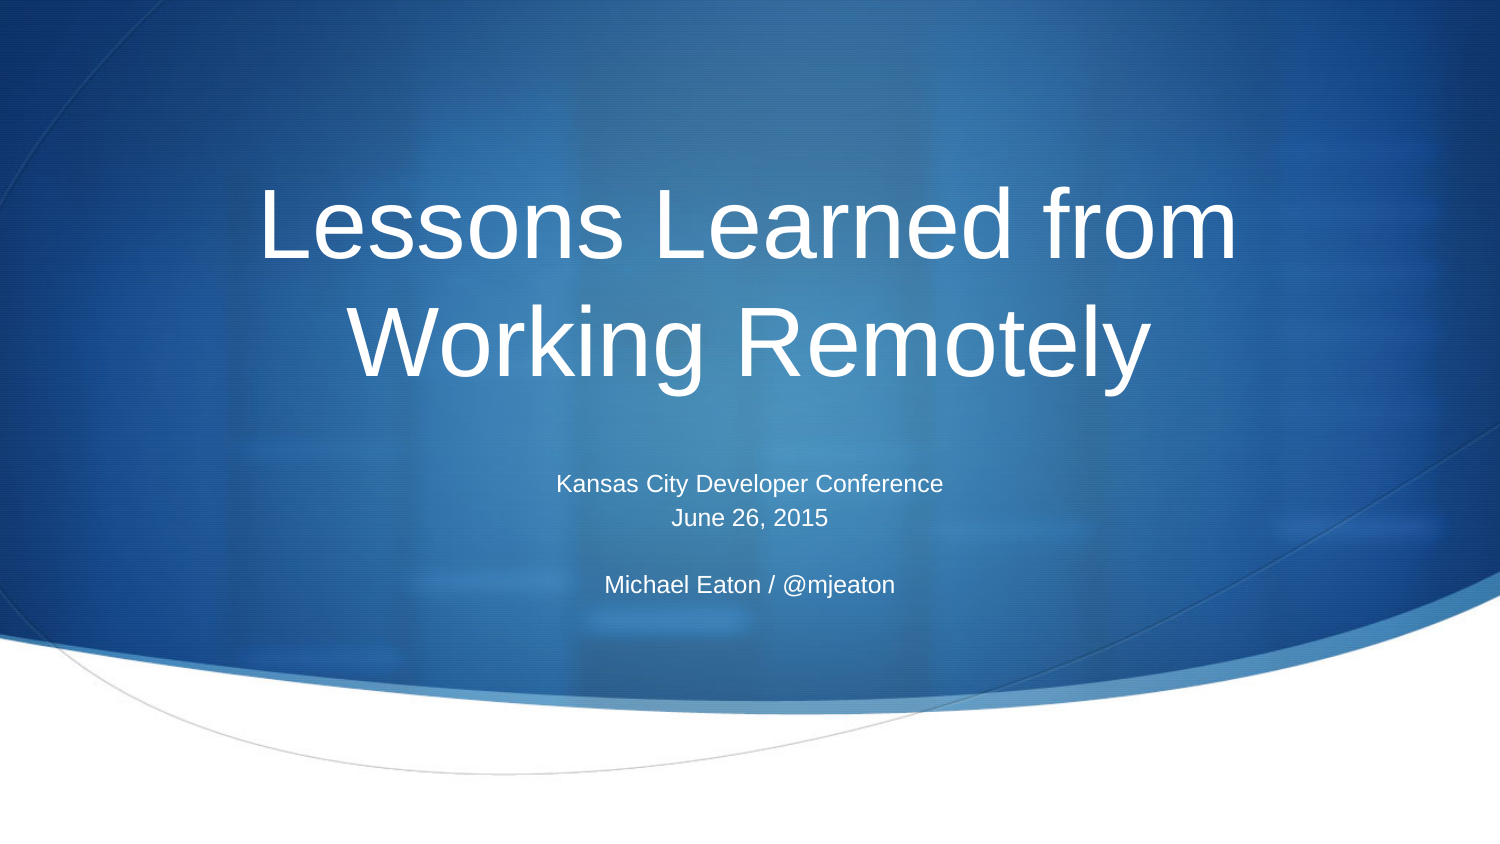

# Lessons Learned from Working Remotely
Kansas City Developer Conference
June 26, 2015

Michael Eaton / @mjeaton